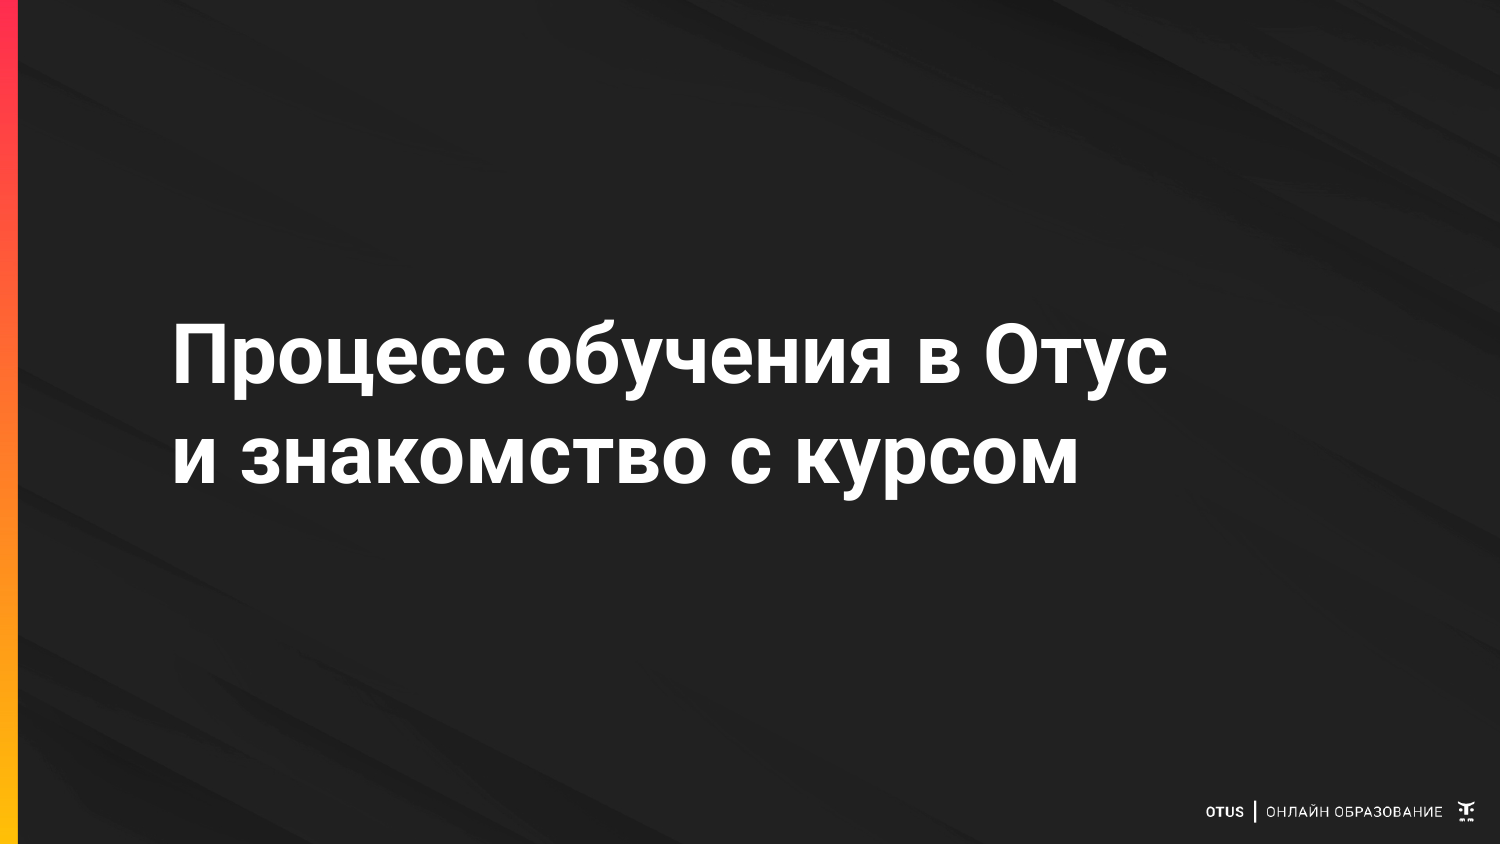

# Процесс обучения в Отус
и знакомство с курсом